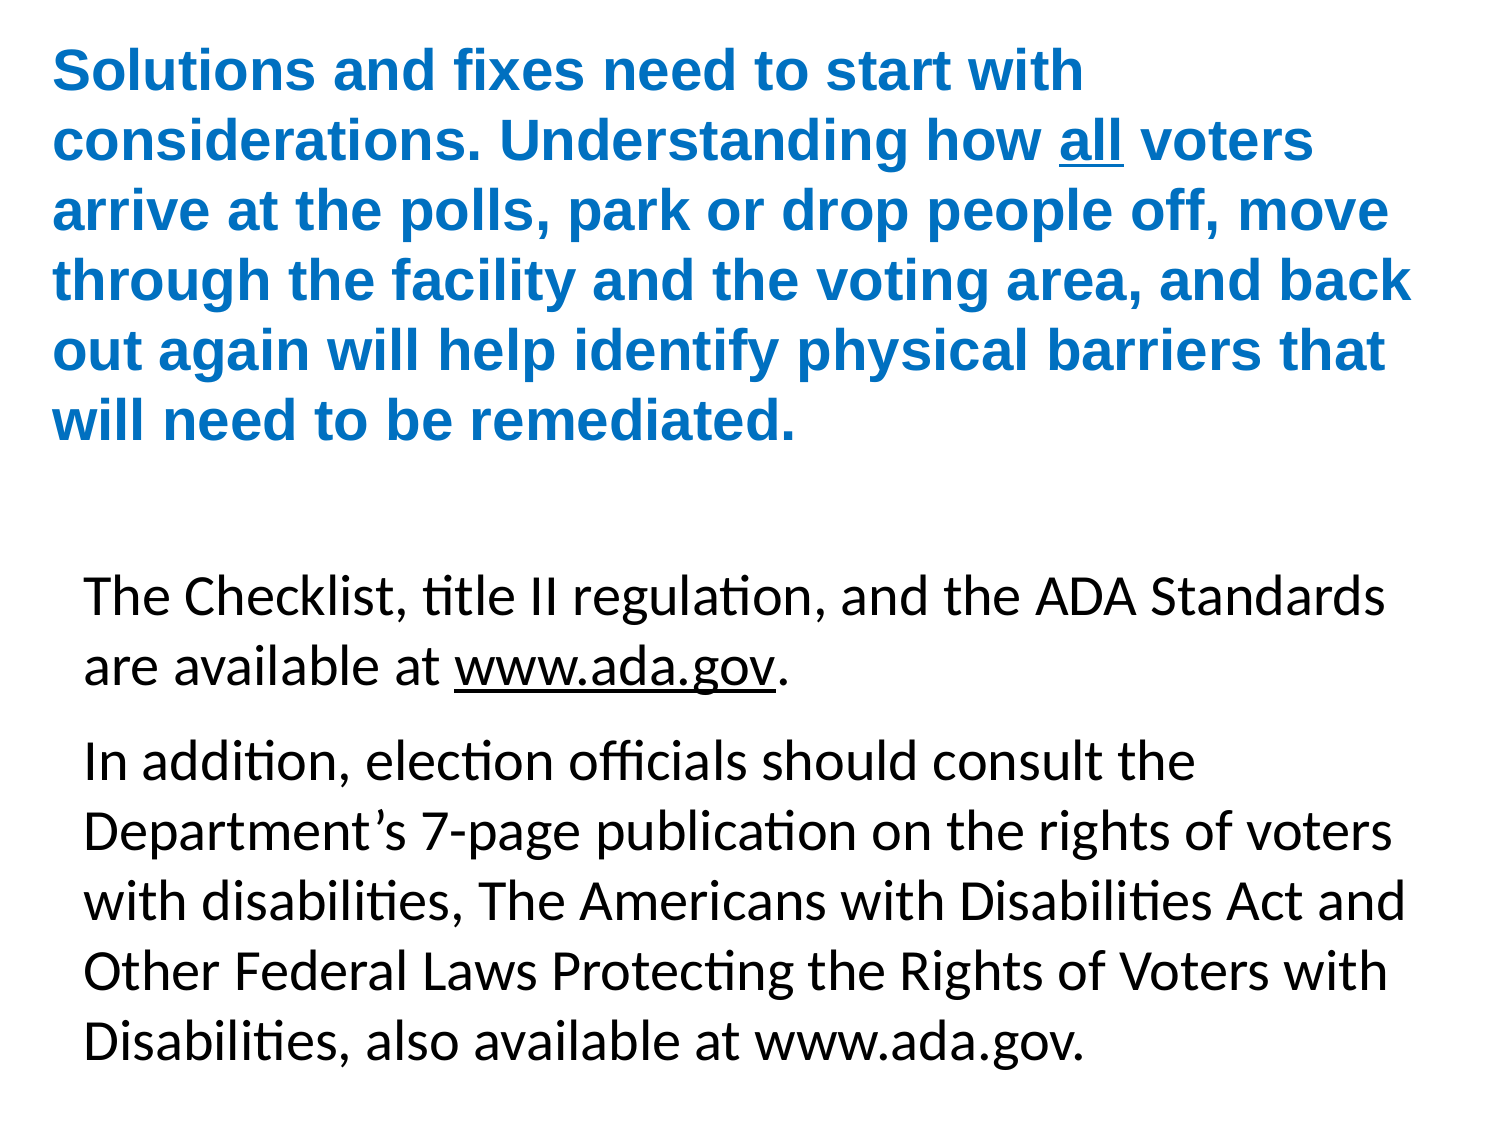

Solutions and fixes need to start with considerations. Understanding how all voters arrive at the polls, park or drop people off, move through the facility and the voting area, and back out again will help identify physical barriers that will need to be remediated.
The Checklist, title II regulation, and the ADA Standards are available at www.ada.gov.

In addition, election officials should consult the Department’s 7-page publication on the rights of voters with disabilities, The Americans with Disabilities Act and Other Federal Laws Protecting the Rights of Voters with Disabilities, also available at www.ada.gov.